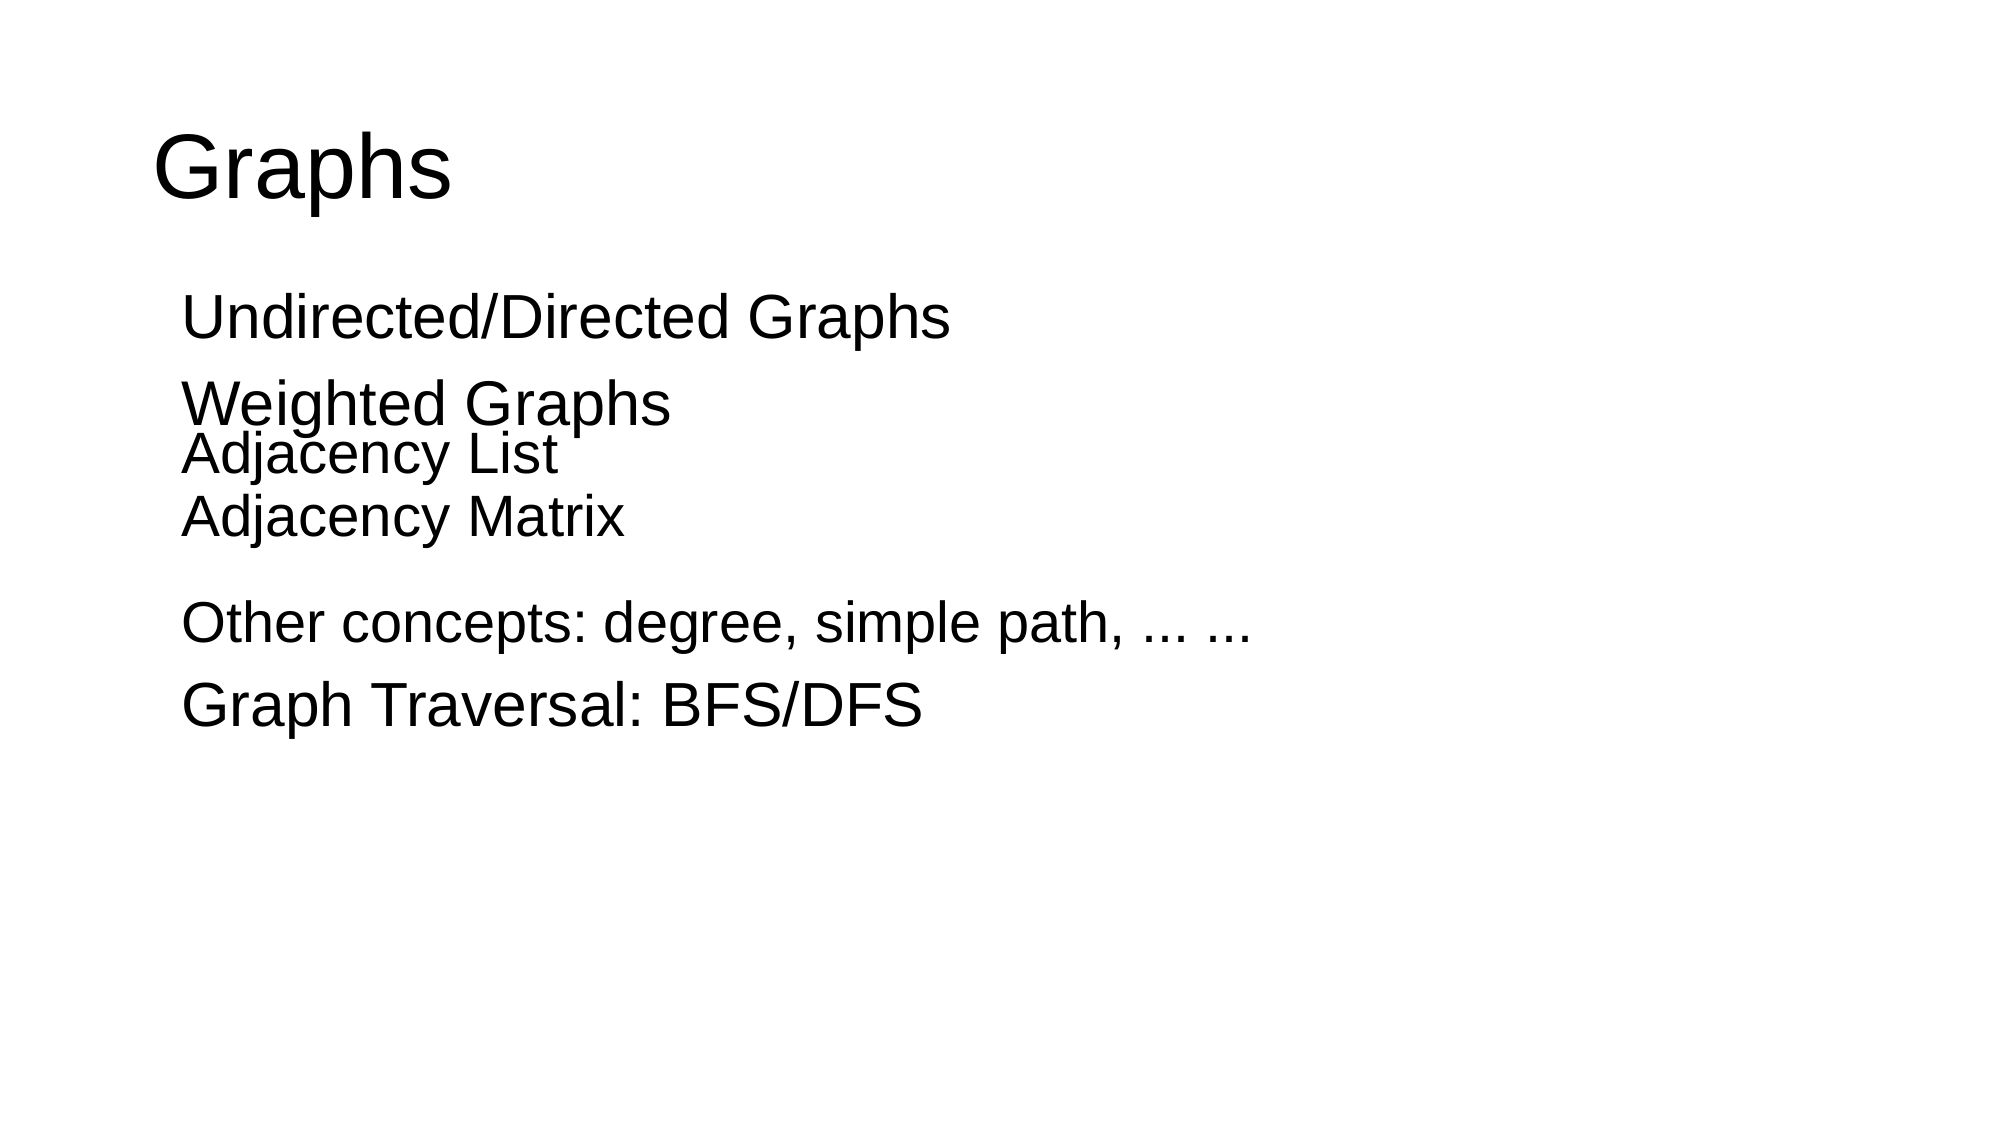

# Graphs
Undirected/Directed Graphs

Weighted Graphs

Adjacency List
Adjacency Matrix
Other concepts: degree, simple path, ... ...

Graph Traversal: BFS/DFS

5